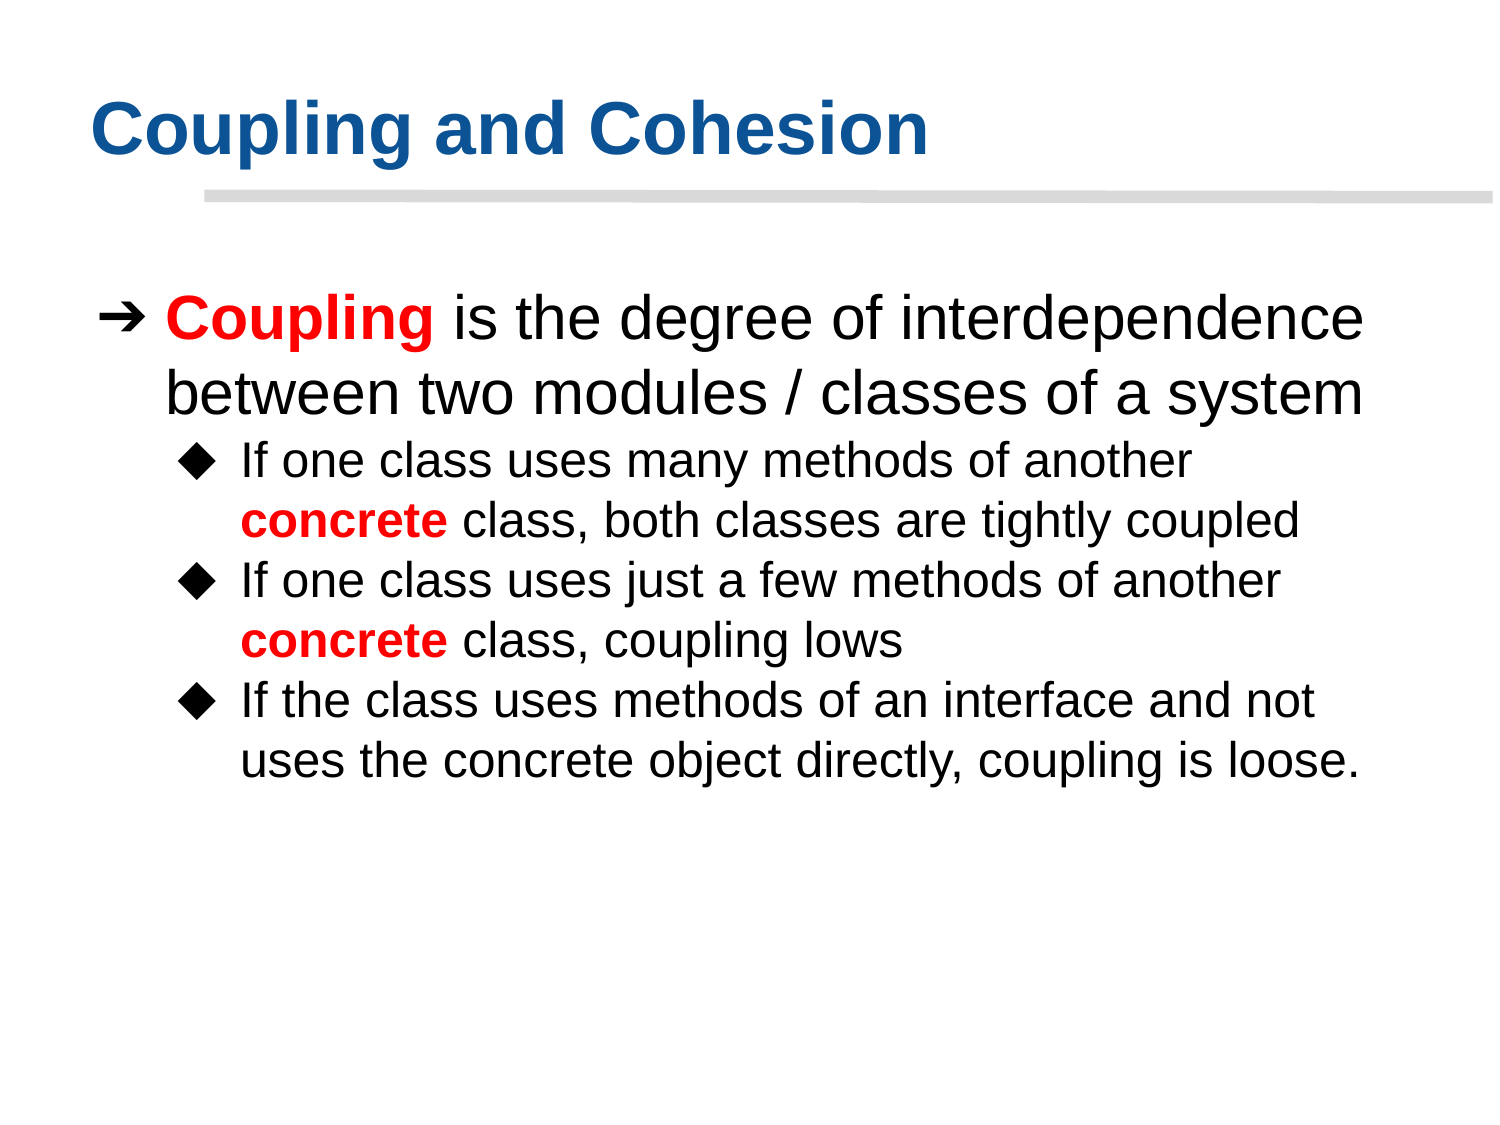

# Coupling and Cohesion
Coupling is the degree of interdependence between two modules / classes of a system
If one class uses many methods of another concrete class, both classes are tightly coupled
If one class uses just a few methods of another concrete class, coupling lows
If the class uses methods of an interface and not uses the concrete object directly, coupling is loose.